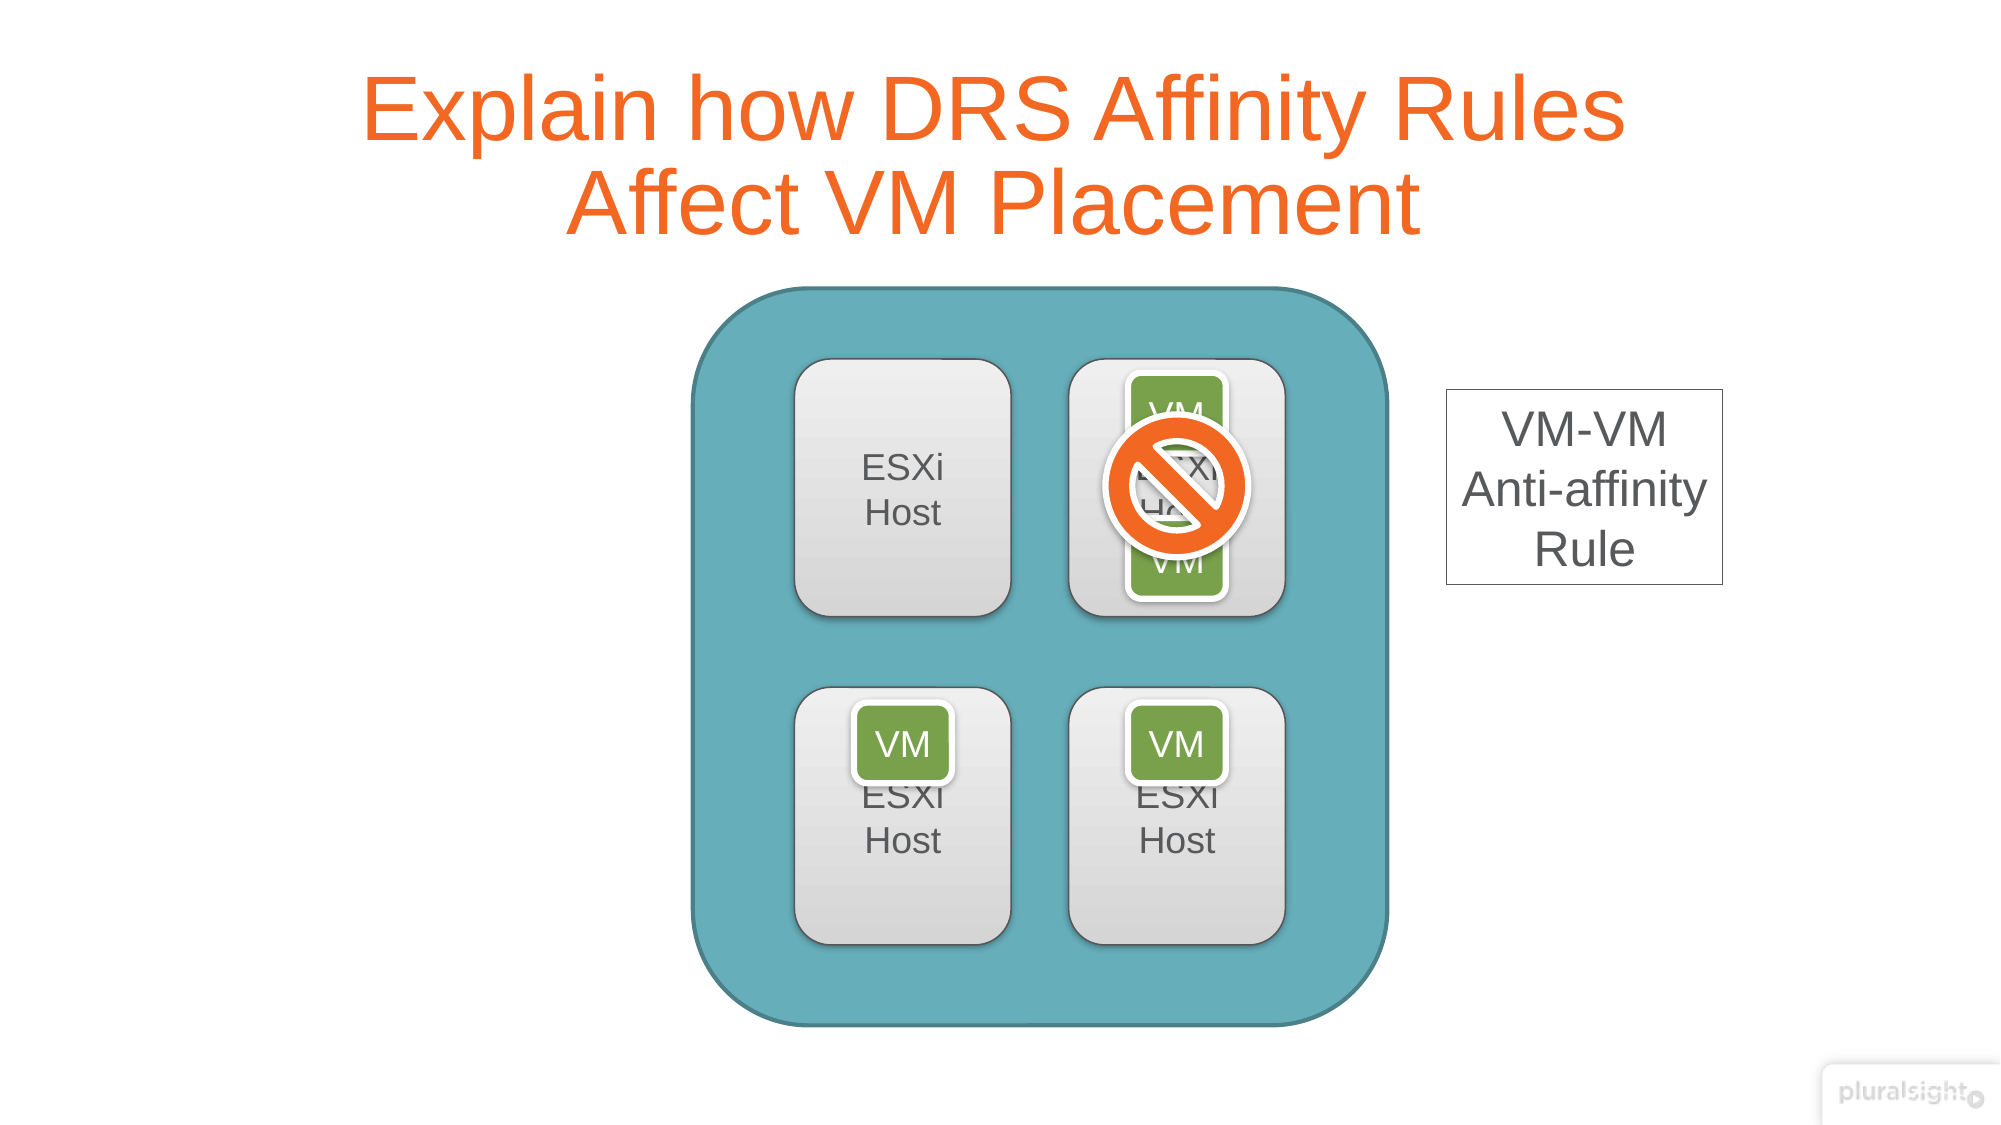

# Explain how DRS Affinity Rules Affect VM Placement

ESXi Host
ESXi Host
VM
VM-VM
Anti-affinity
Rule

VM
ESXi Host
ESXi Host
VM
VM